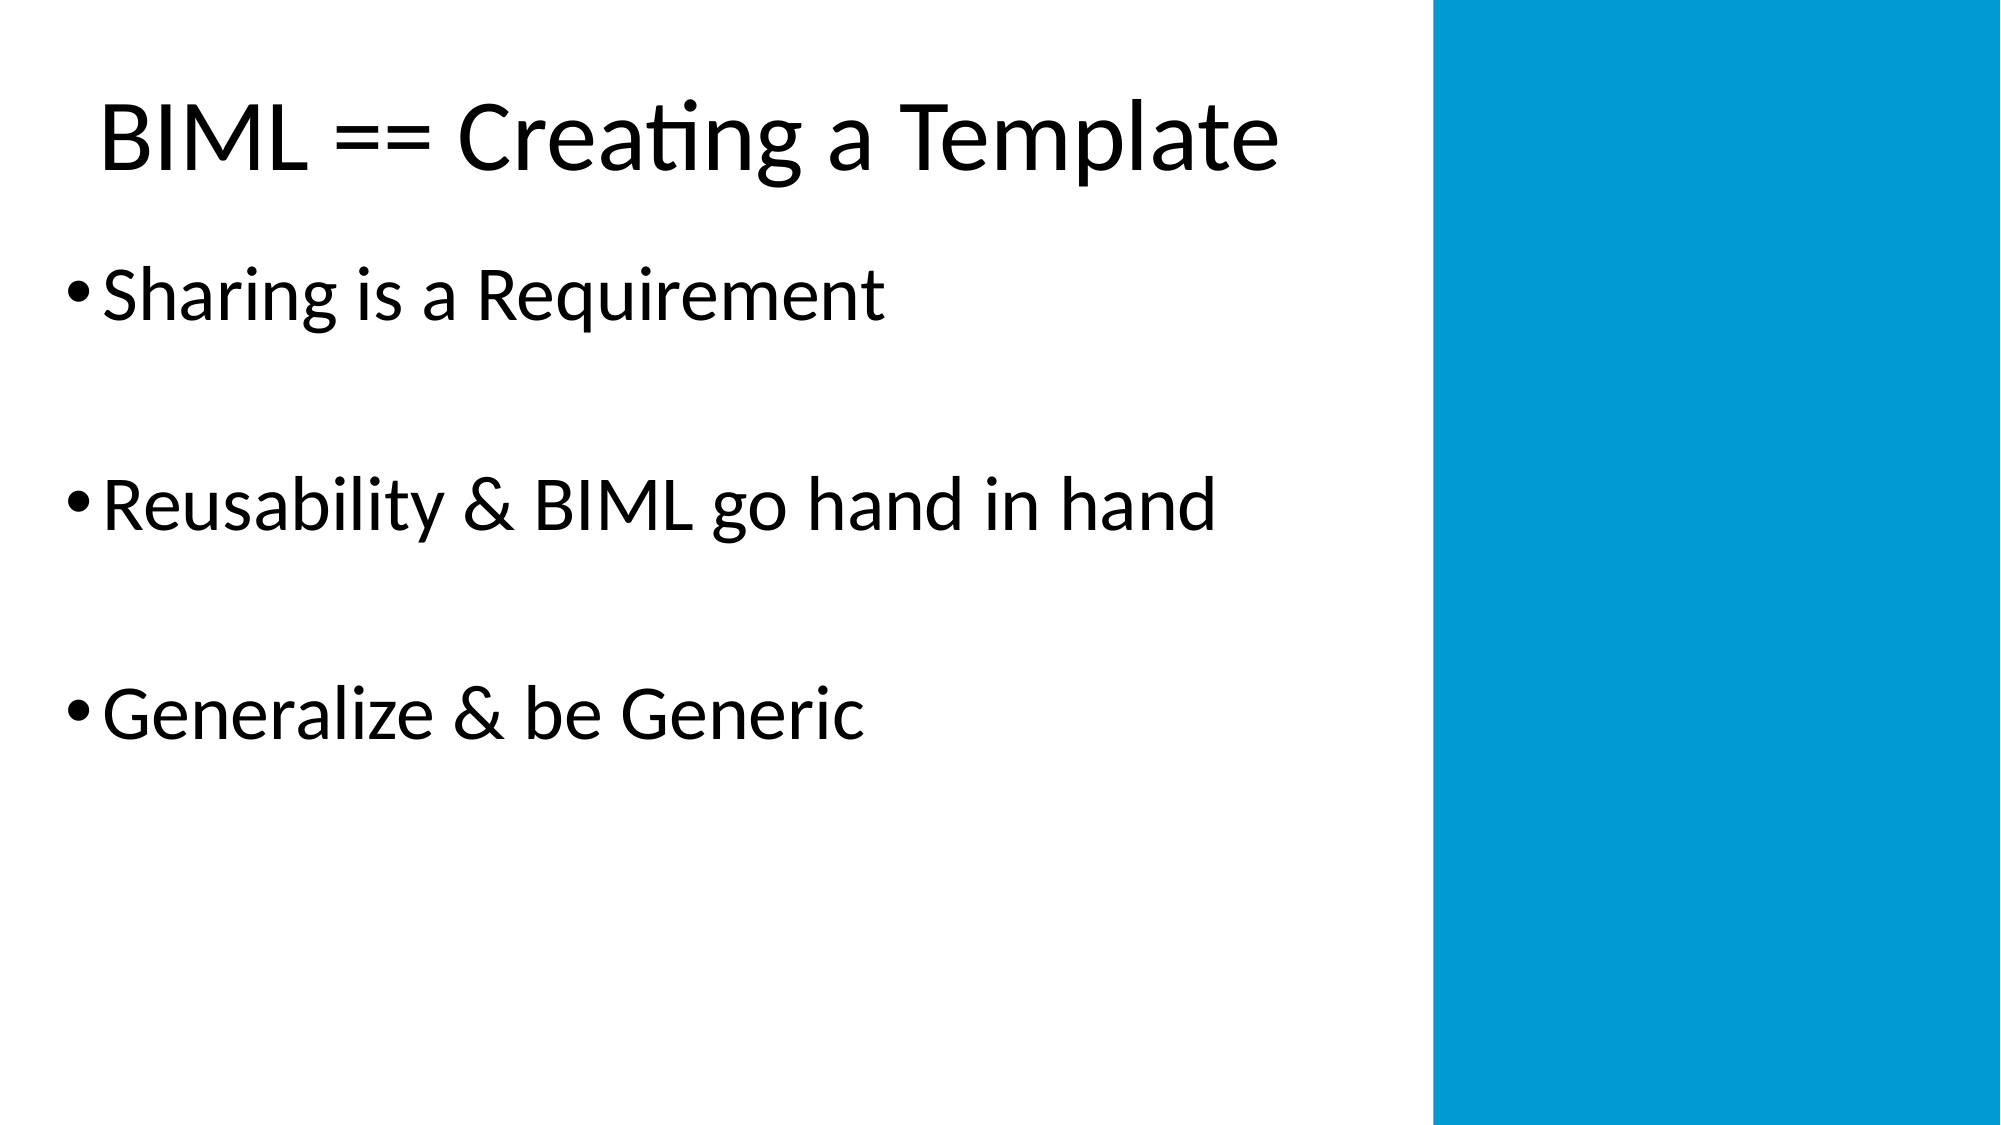

# BIML == Creating a Template
Sharing is a Requirement

Reusability & BIML go hand in hand

Generalize & be Generic